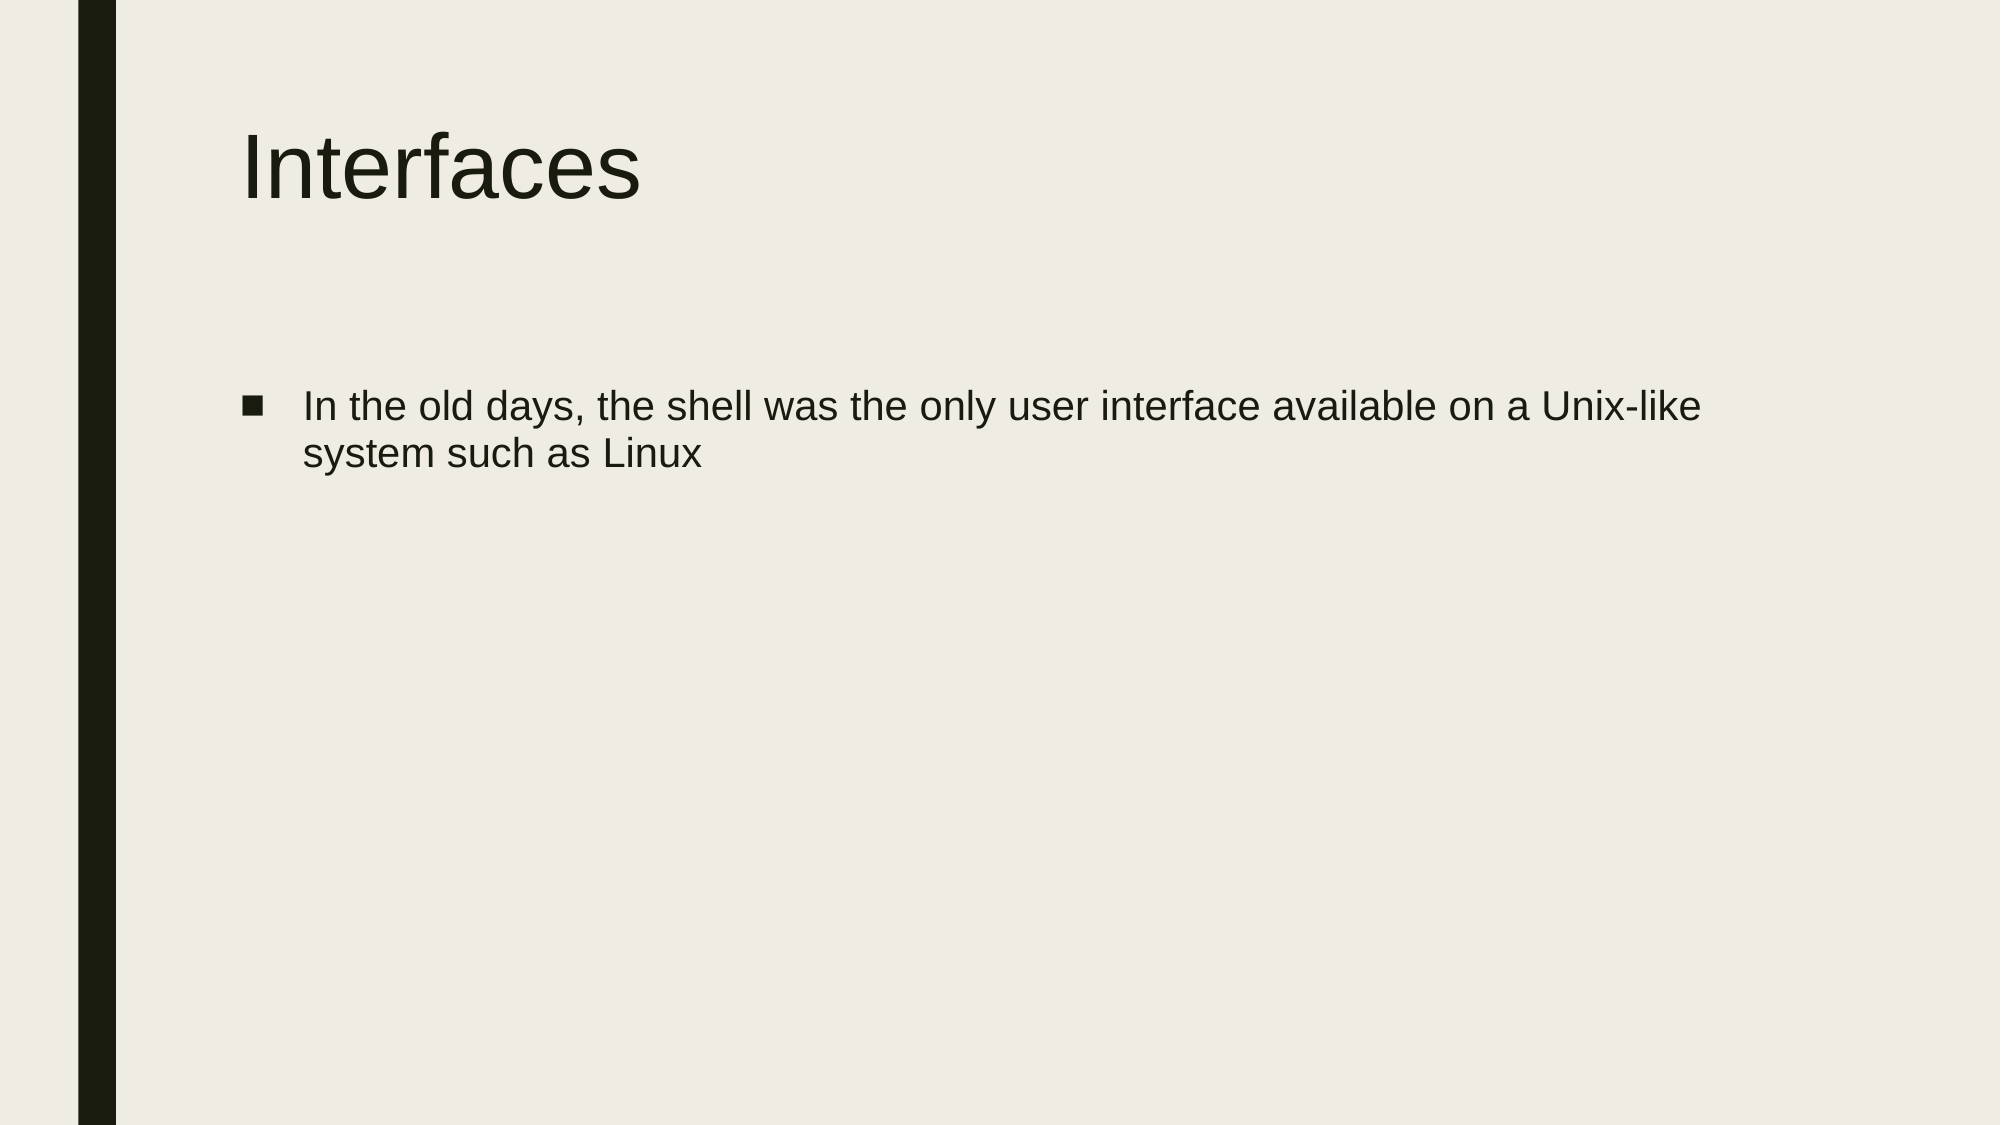

# Interfaces
In the old days, the shell was the only user interface available on a Unix-like system such as Linux